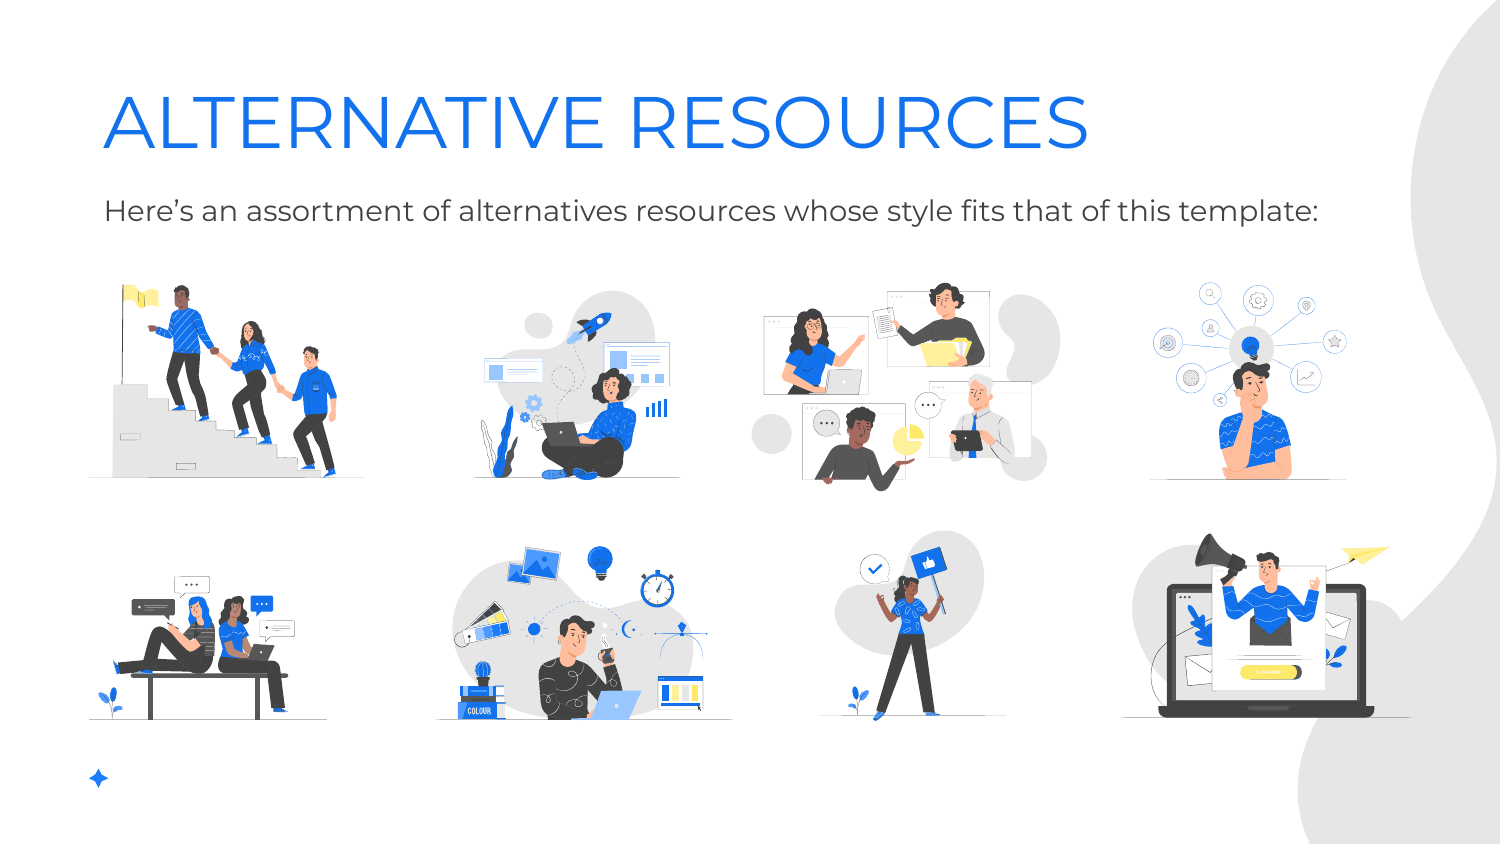

# ALTERNATIVE RESOURCES
Here’s an assortment of alternatives resources whose style fits that of this template: